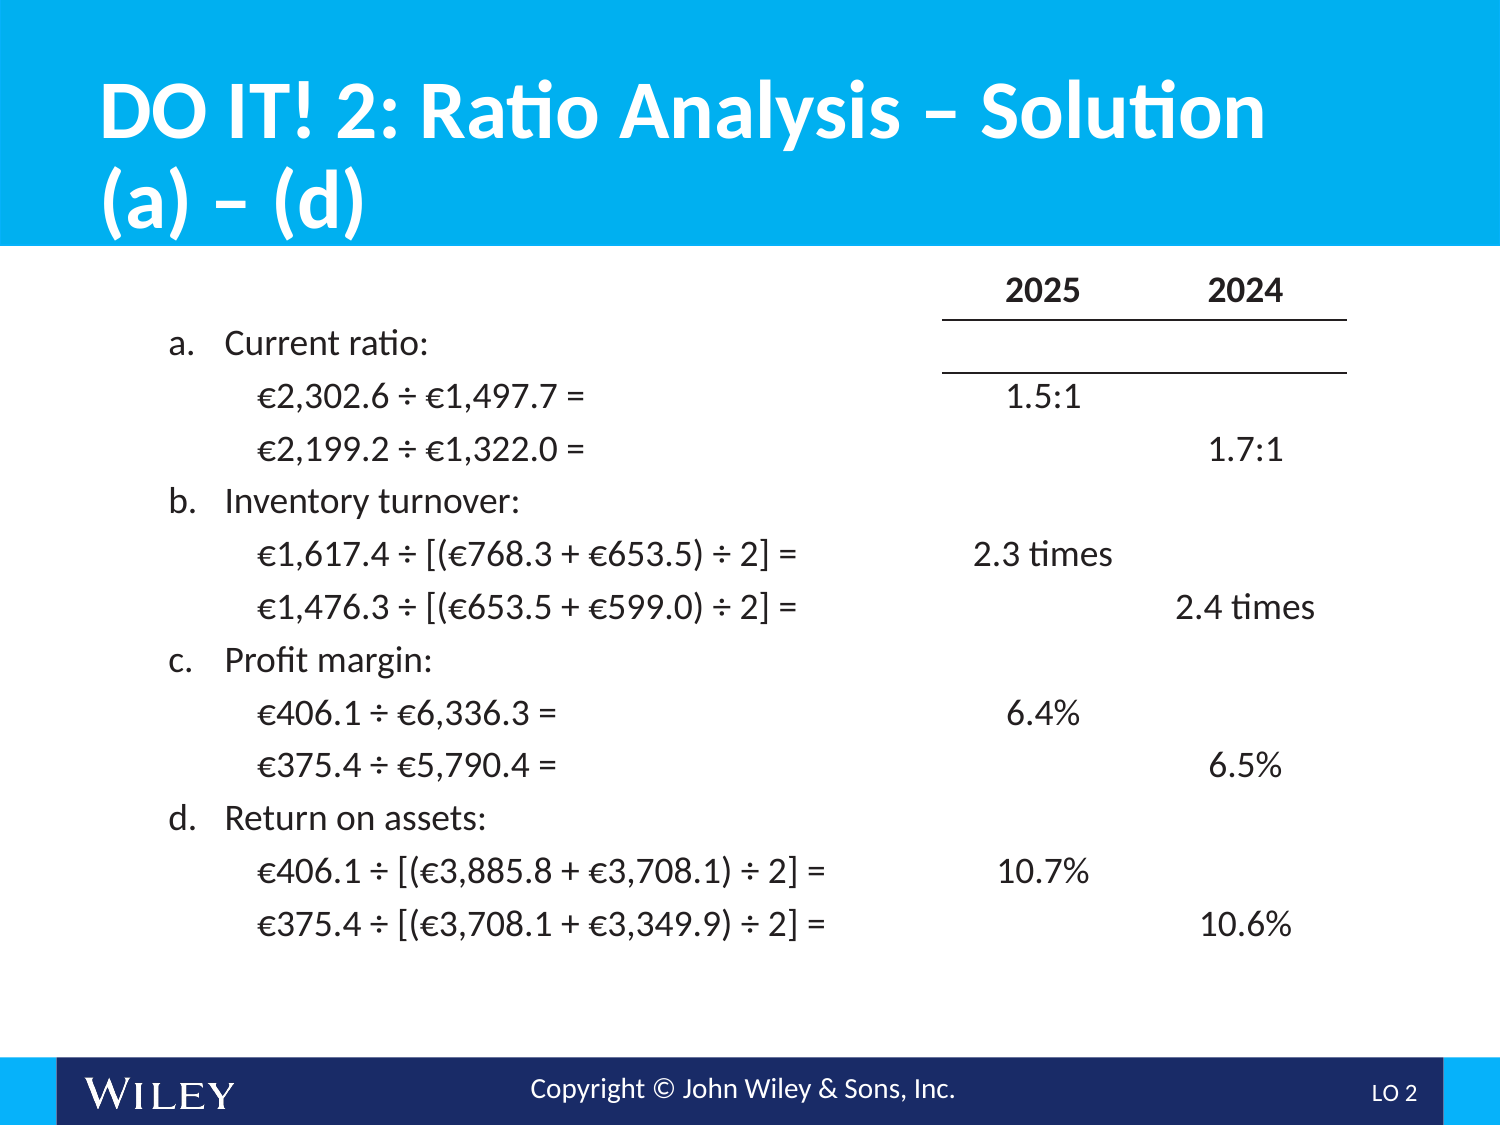

# DO IT! 2: Ratio Analysis – Solution (a) – (d)
|  | 2025 | 2024 |
| --- | --- | --- |
| Current ratio: |  |  |
| €2,302.6 ÷ €1,497.7 = | 1.5:1 |  |
| €2,199.2 ÷ €1,322.0 = |  | 1.7:1 |
| Inventory turnover: |  |  |
| €1,617.4 ÷ [(€768.3 + €653.5) ÷ 2] = | 2.3 times |  |
| €1,476.3 ÷ [(€653.5 + €599.0) ÷ 2] = |  | 2.4 times |
| Profit margin: |  |  |
| €406.1 ÷ €6,336.3 = | 6.4% |  |
| €375.4 ÷ €5,790.4 = |  | 6.5% |
| Return on assets: |  |  |
| €406.1 ÷ [(€3,885.8 + €3,708.1) ÷ 2] = | 10.7% |  |
| €375.4 ÷ [(€3,708.1 + €3,349.9) ÷ 2] = |  | 10.6% |
L O 2